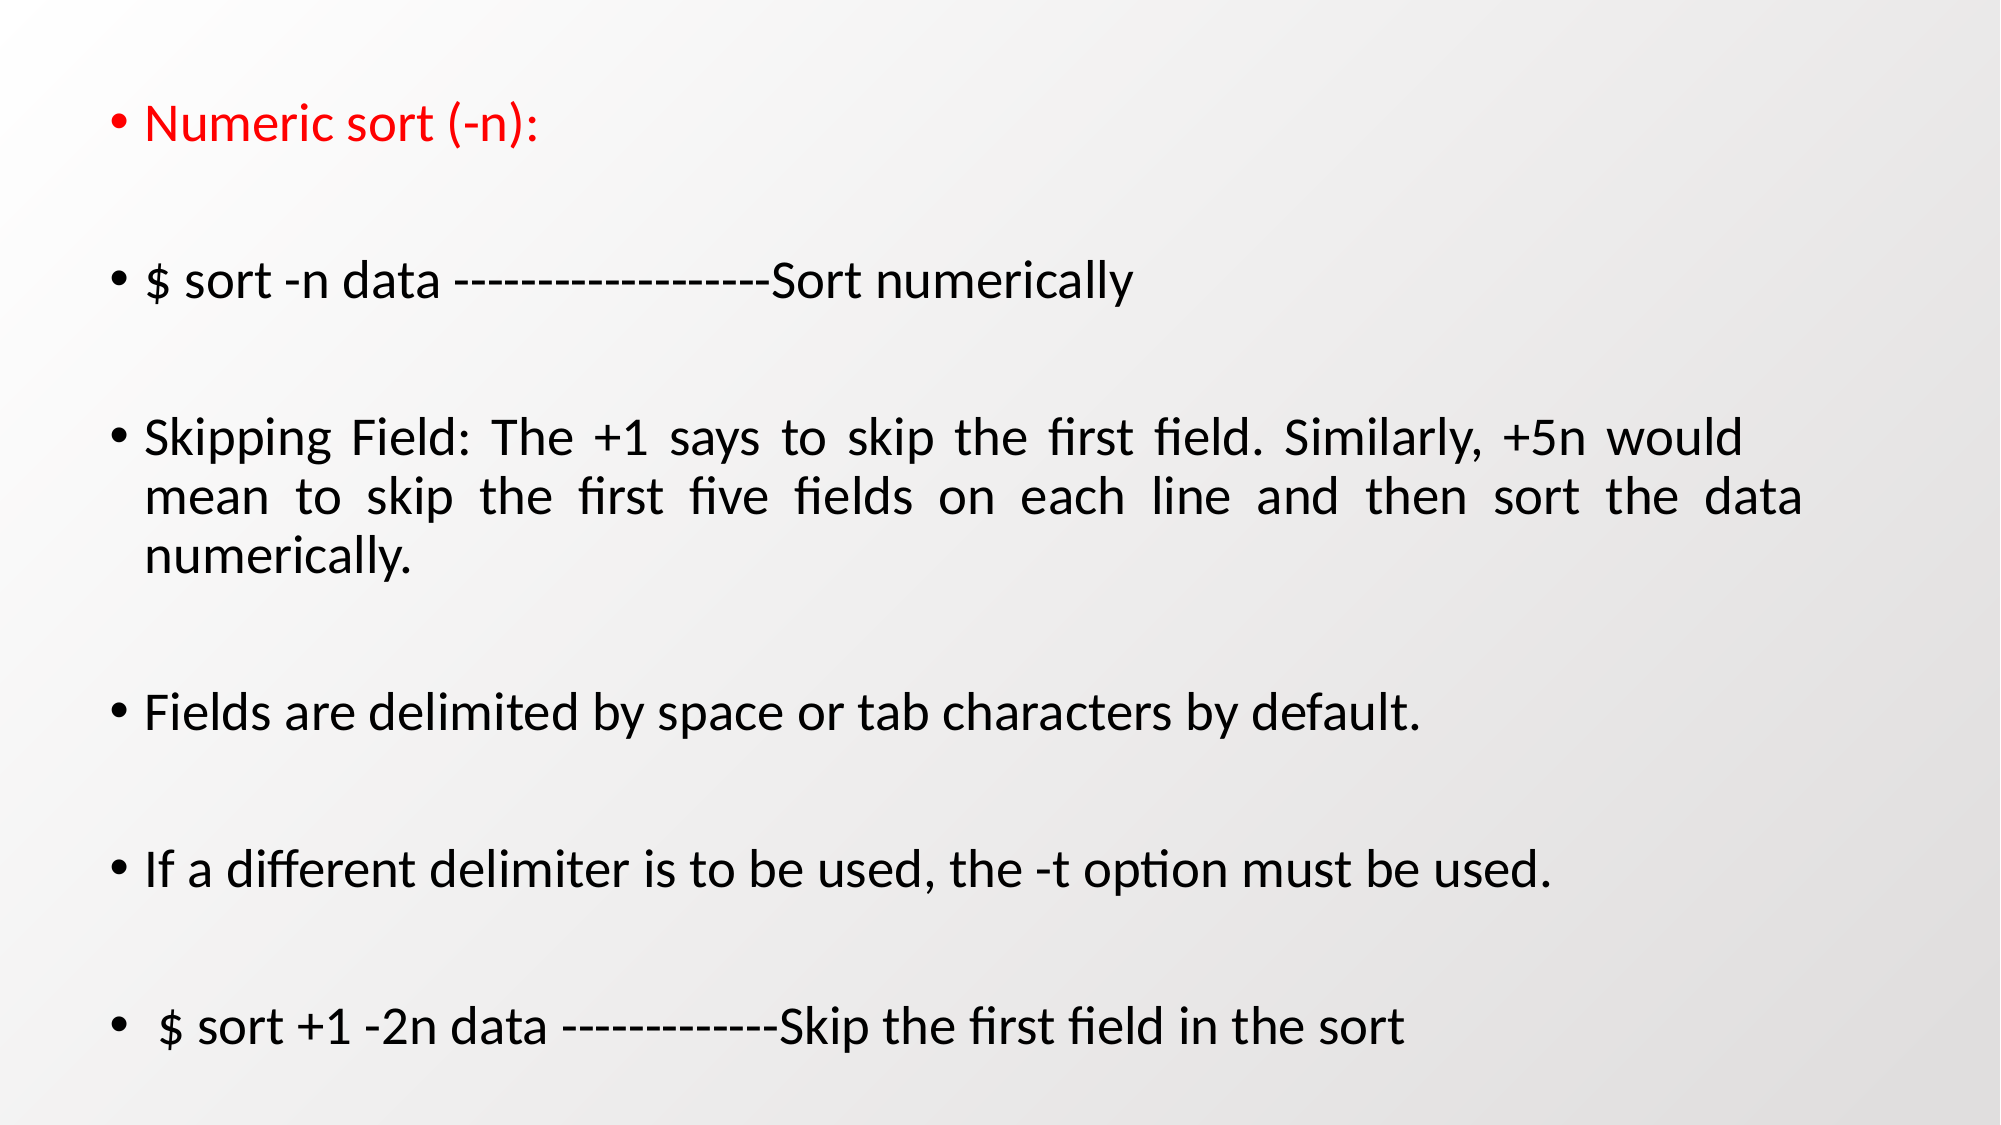

Numeric sort (-n):

$ sort -n data -------------------Sort numerically

Skipping Field: The +1 says to skip the first field. Similarly, +5n would    mean to skip the first five fields on each line and then sort the data numerically.

Fields are delimited by space or tab characters by default.

If a different delimiter is to be used, the -t option must be used.

 $ sort +1 -2n data -------------Skip the first field in the sort